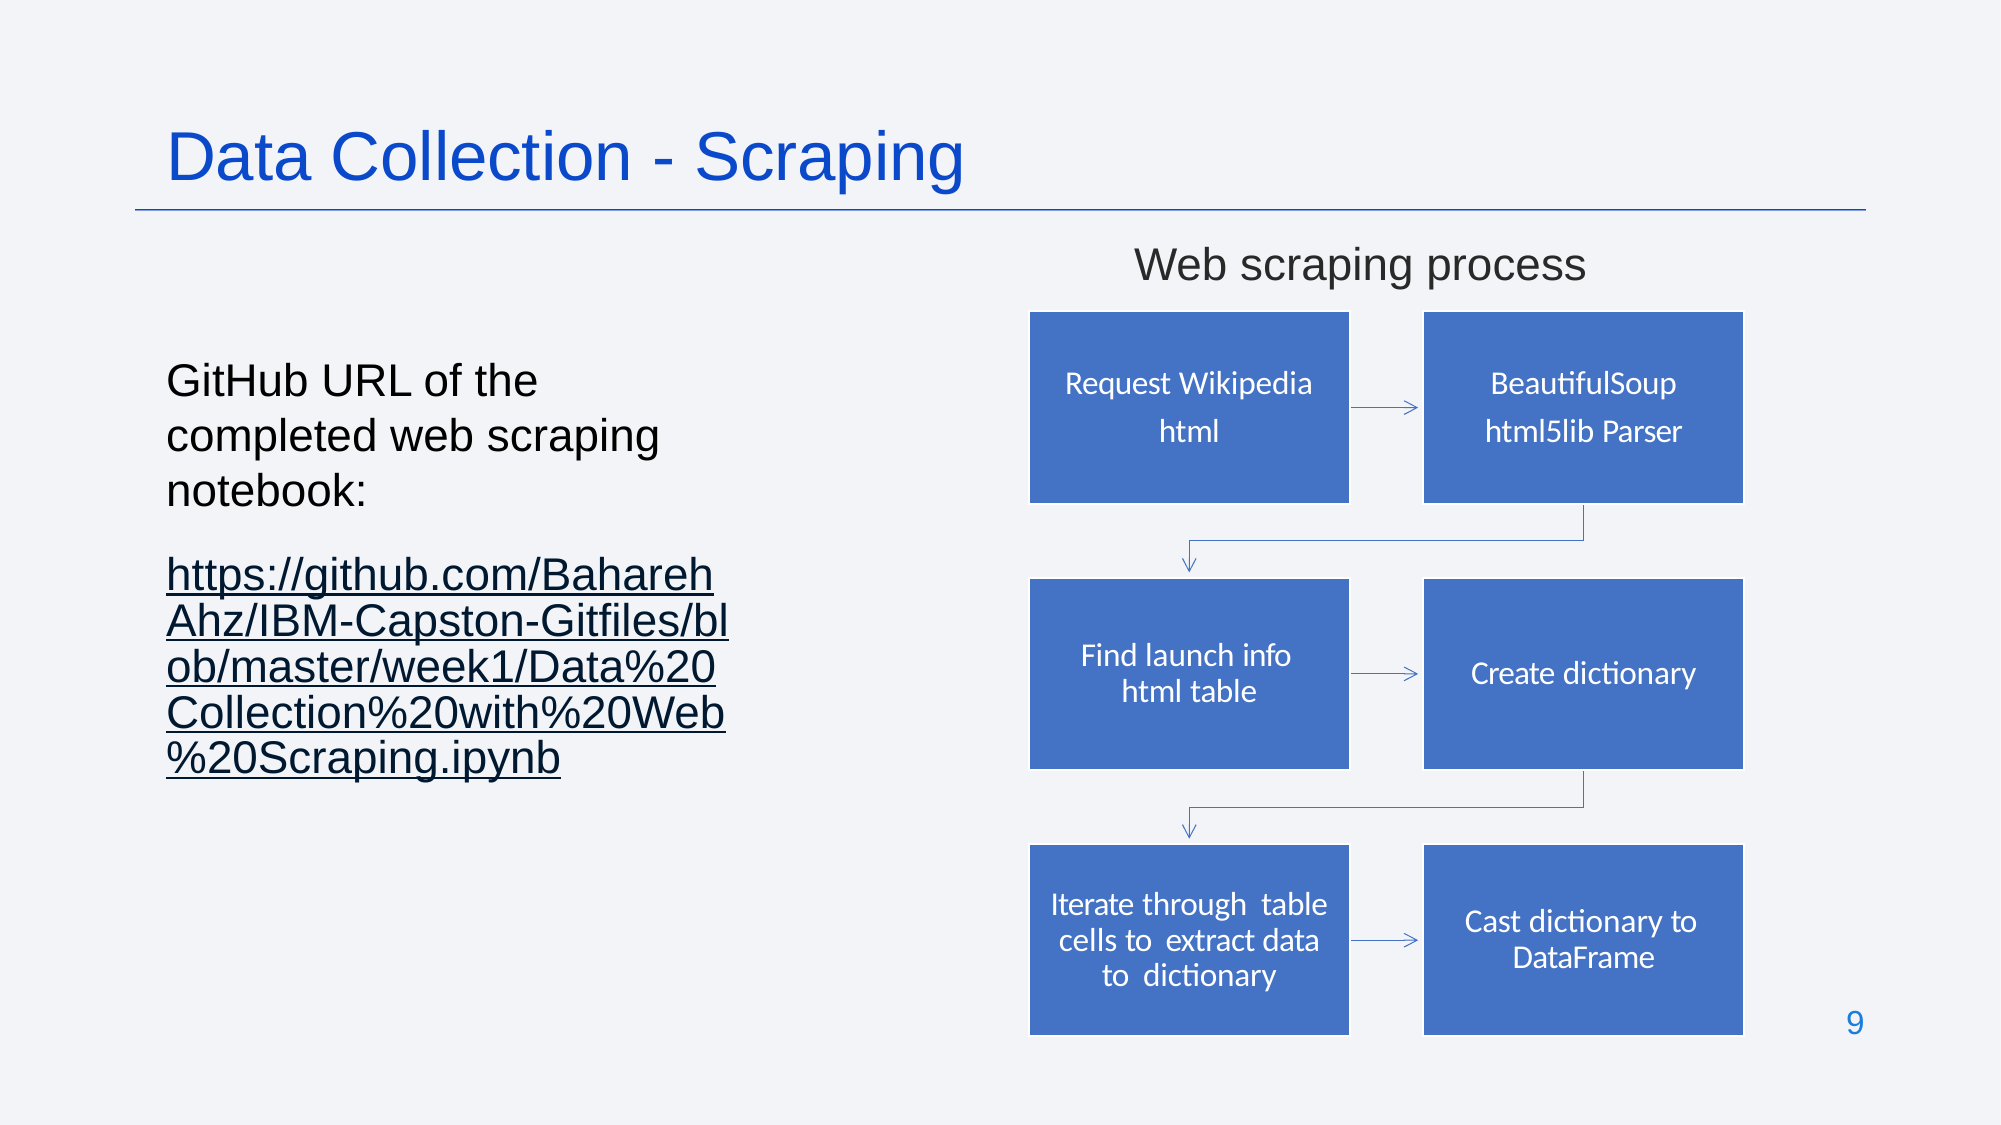

Data Collection - Scraping
Web scraping process

Request Wikipedia
html

BeautifulSoup
html5lib Parser

Find launch info  html table

Create dictionary

Iterate through  table cells to  extract data to  dictionary
Cast dictionary to  DataFrame
GitHub URL of the completed web scraping notebook:
https://github.com/BaharehAhz/IBM-Capston-Gitfiles/blob/master/week1/Data%20Collection%20with%20Web%20Scraping.ipynb
9